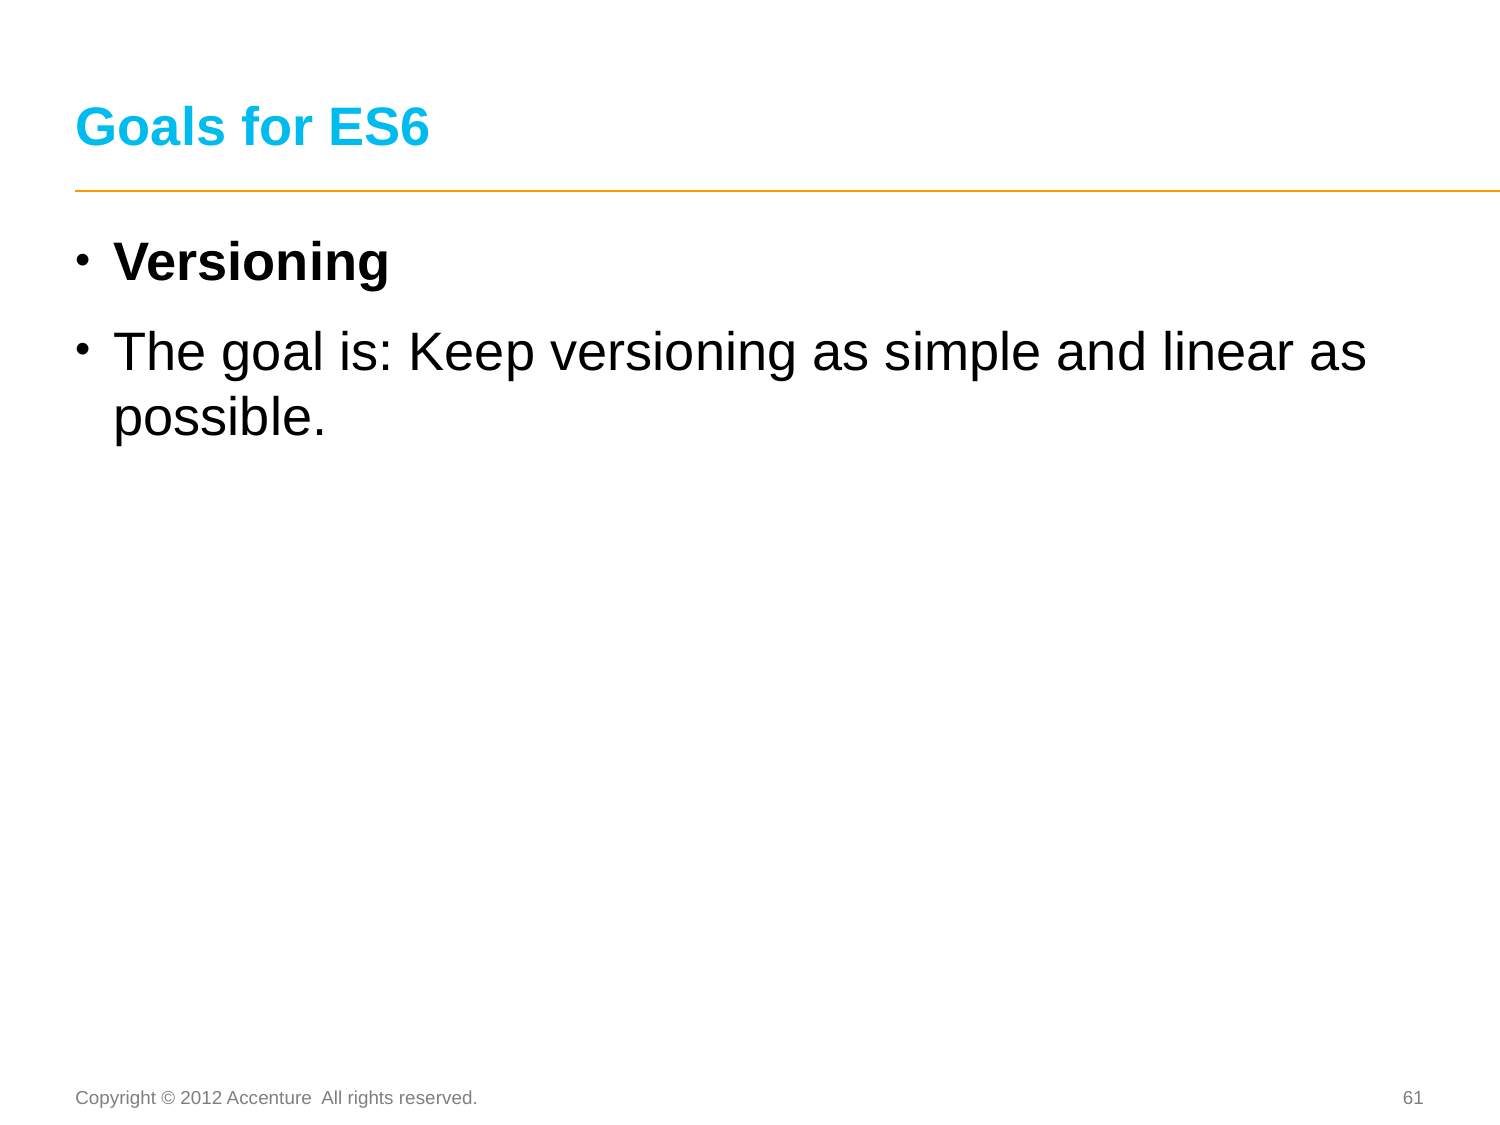

# Goals for ES6
Versioning
The goal is: Keep versioning as simple and linear as possible.